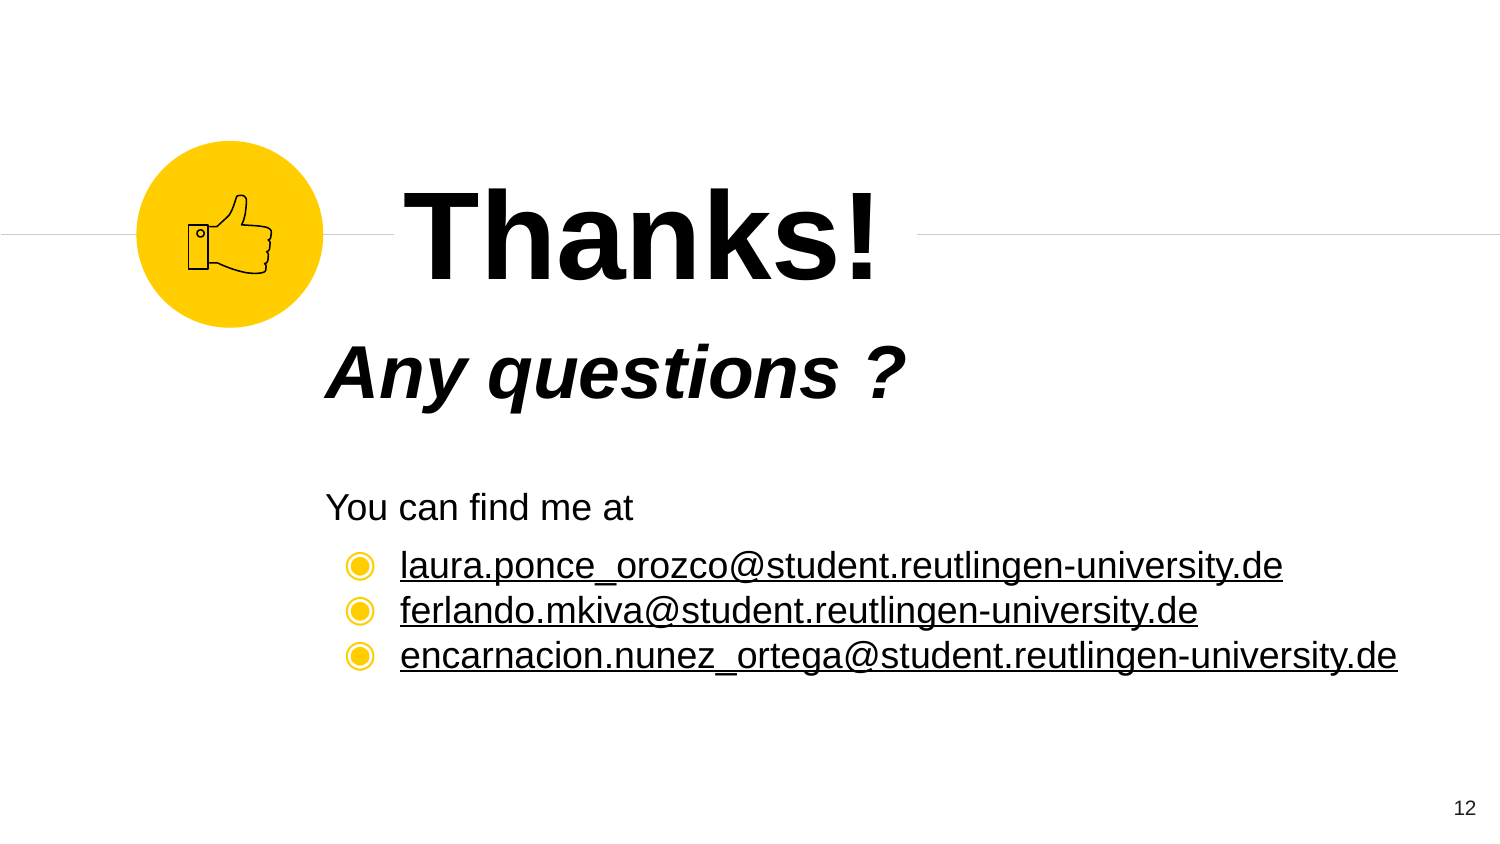

Thanks!

Any questions ?

You can find me at
laura.ponce_orozco@student.reutlingen-university.de
ferlando.mkiva@student.reutlingen-university.de
encarnacion.nunez_ortega@student.reutlingen-university.de
12